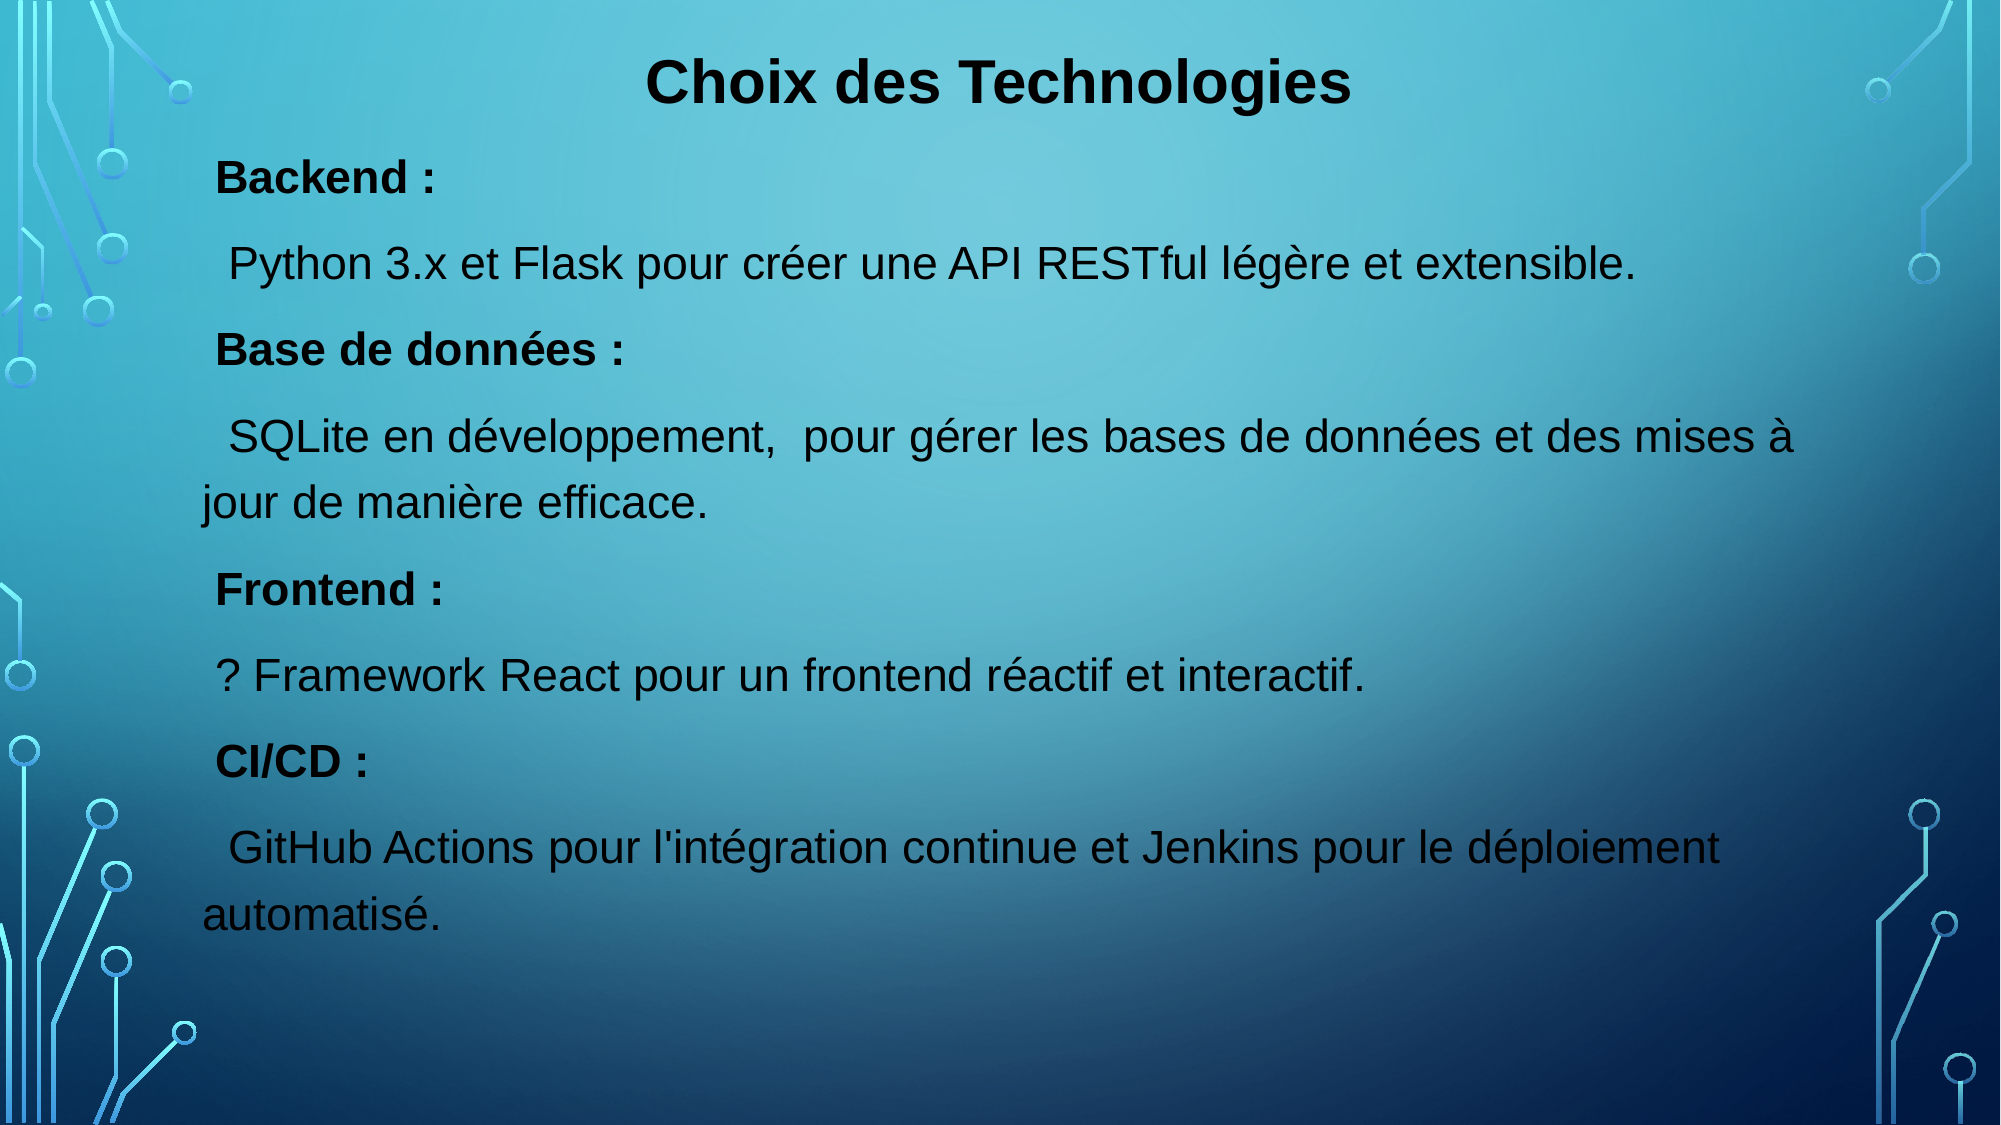

Choix des Technologies
 Backend :
  Python 3.x et Flask pour créer une API RESTful légère et extensible.
 Base de données :
  SQLite en développement,  pour gérer les bases de données et des mises à jour de manière efficace.
 Frontend :
 ? Framework React pour un frontend réactif et interactif.
 CI/CD :
  GitHub Actions pour l'intégration continue et Jenkins pour le déploiement automatisé.